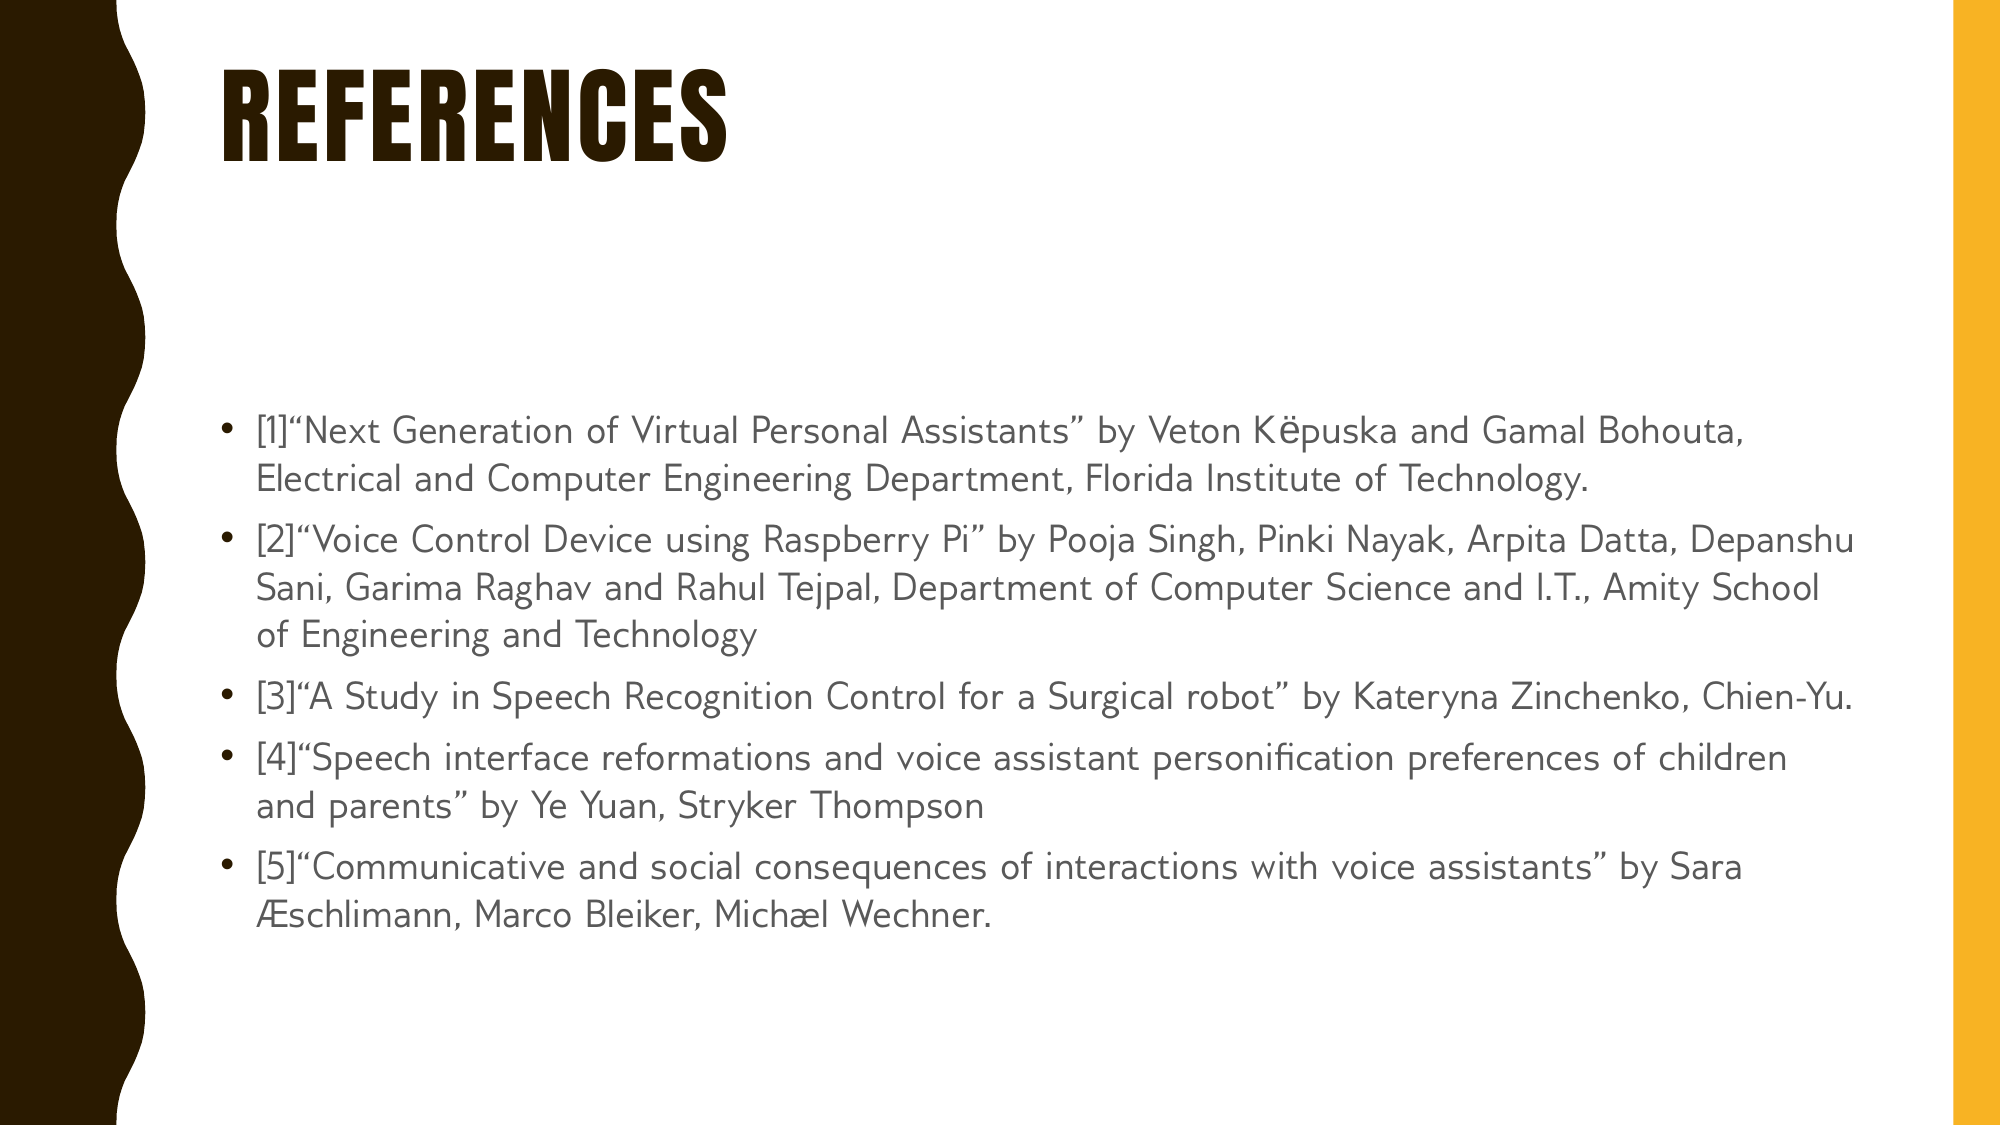

# References
[1]“Next Generation of Virtual Personal Assistants” by Veton Kёpuska and Gamal Bohouta, Electrical and Computer Engineering Department, Florida Institute of Technology.
[2]“Voice Control Device using Raspberry Pi” by Pooja Singh, Pinki Nayak, Arpita Datta, Depanshu Sani, Garima Raghav and Rahul Tejpal, Department of Computer Science and I.T., Amity School of Engineering and Technology
[3]“A Study in Speech Recognition Control for a Surgical robot” by Kateryna Zinchenko, Chien-Yu.
[4]“Speech interface reformations and voice assistant personification preferences of children and parents” by Ye Yuan, Stryker Thompson
[5]“Communicative and social consequences of interactions with voice assistants” by Sara Aeschlimann, Marco Bleiker, Michael Wechner.